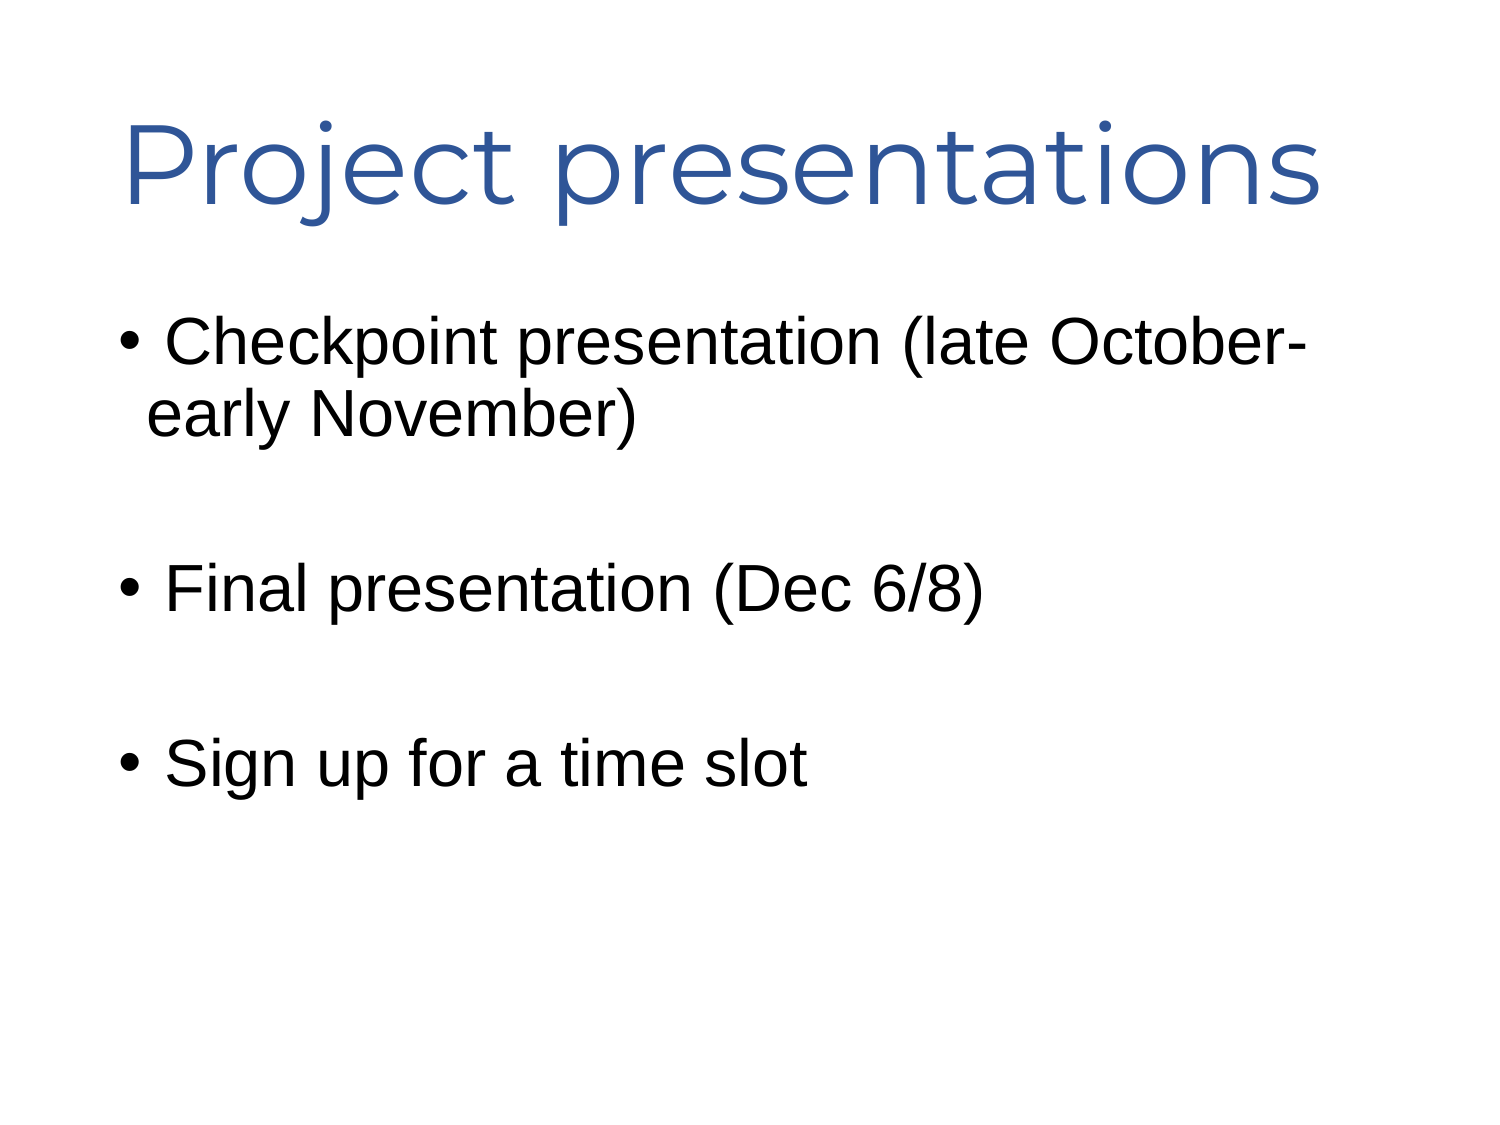

# Project presentations
 Checkpoint presentation (late October-early November)

 Final presentation (Dec 6/8)

 Sign up for a time slot